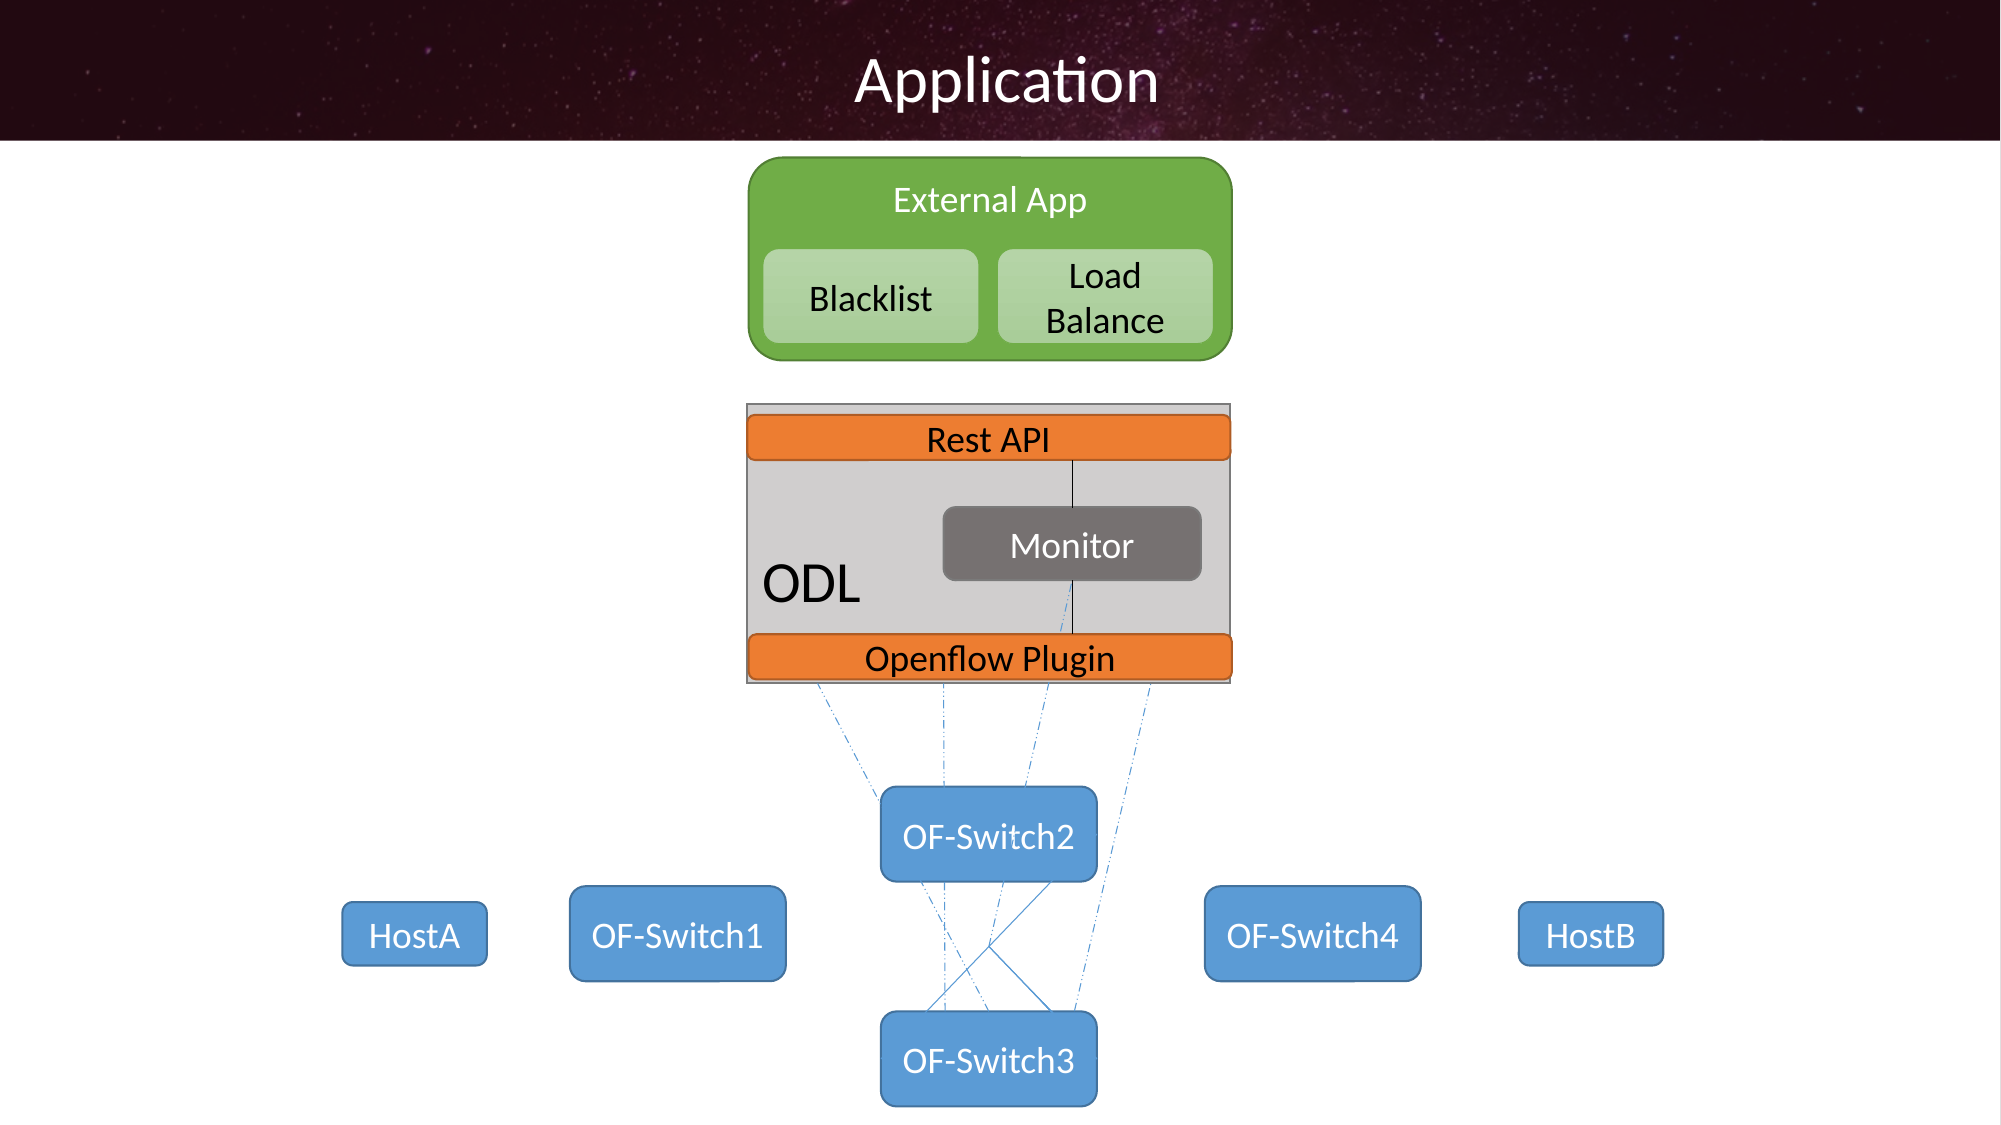

Application
External App
Blacklist
Load Balance

ODL
Rest API

Monitor

Openflow Plugin
OF-Switch2
OF-Switch1
OF-Switch4
HostA
HostB
OF-Switch3